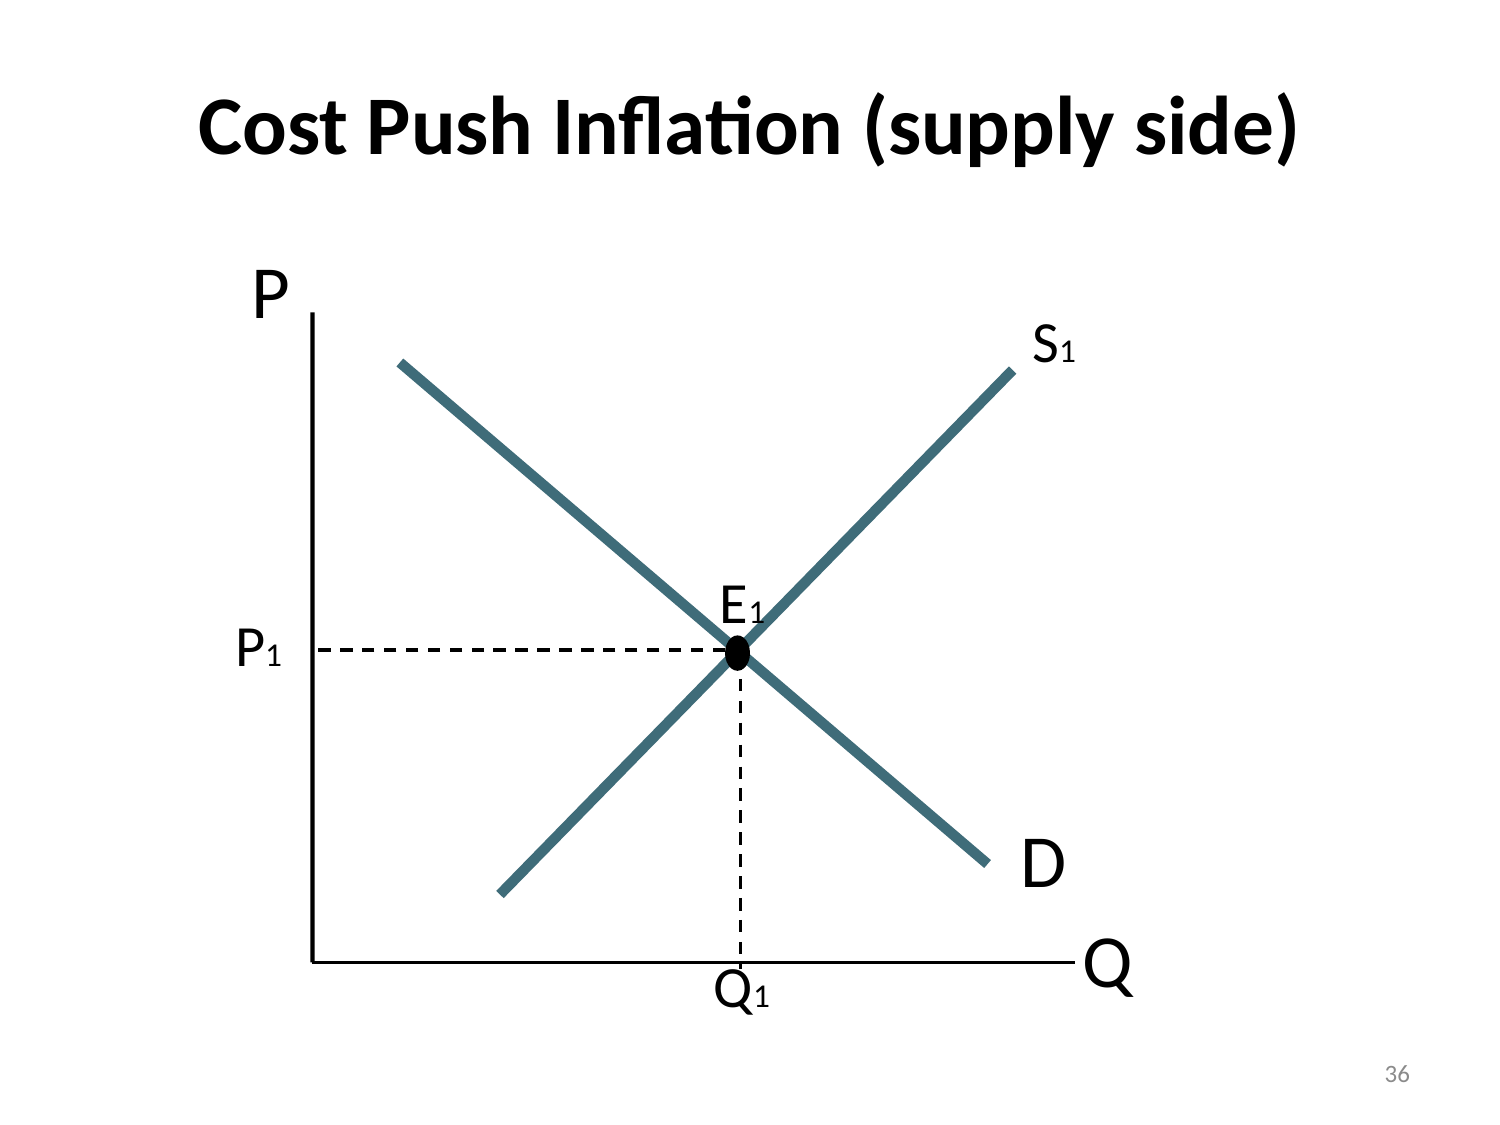

# Cost Push Inflation (supply side)
P
S1

E1
P1

D
Q
Q1
36